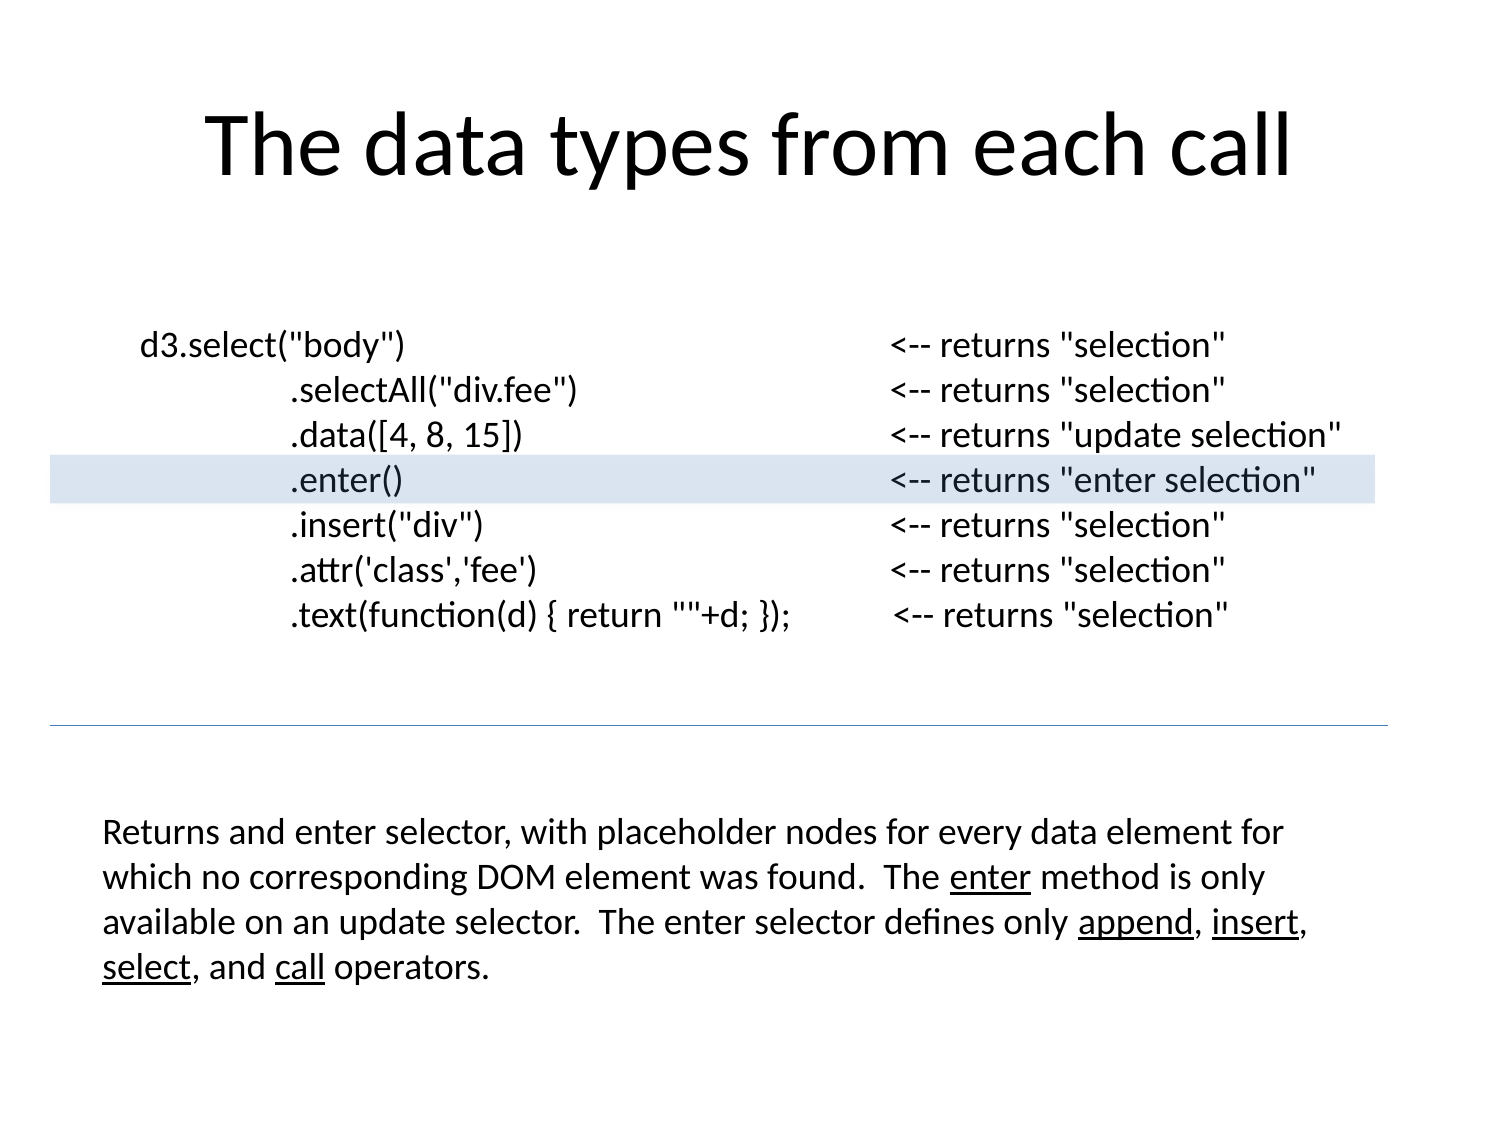

# The data types from each call
d3.select("body")                                  		<-- returns "selection"
	.selectAll("div.fee")             		<-- returns "selection"
	.data([4, 8, 15])             		<-- returns "update selection"
	.enter()            			<-- returns "enter selection"
	.insert("div")            			<-- returns "selection"
	.attr('class','fee')            		<-- returns "selection"
	.text(function(d) { return ""+d; });            <-- returns "selection"

Returns and enter selector, with placeholder nodes for every data element for which no corresponding DOM element was found.  The enter method is only available on an update selector.  The enter selector defines only append, insert, select, and call operators.